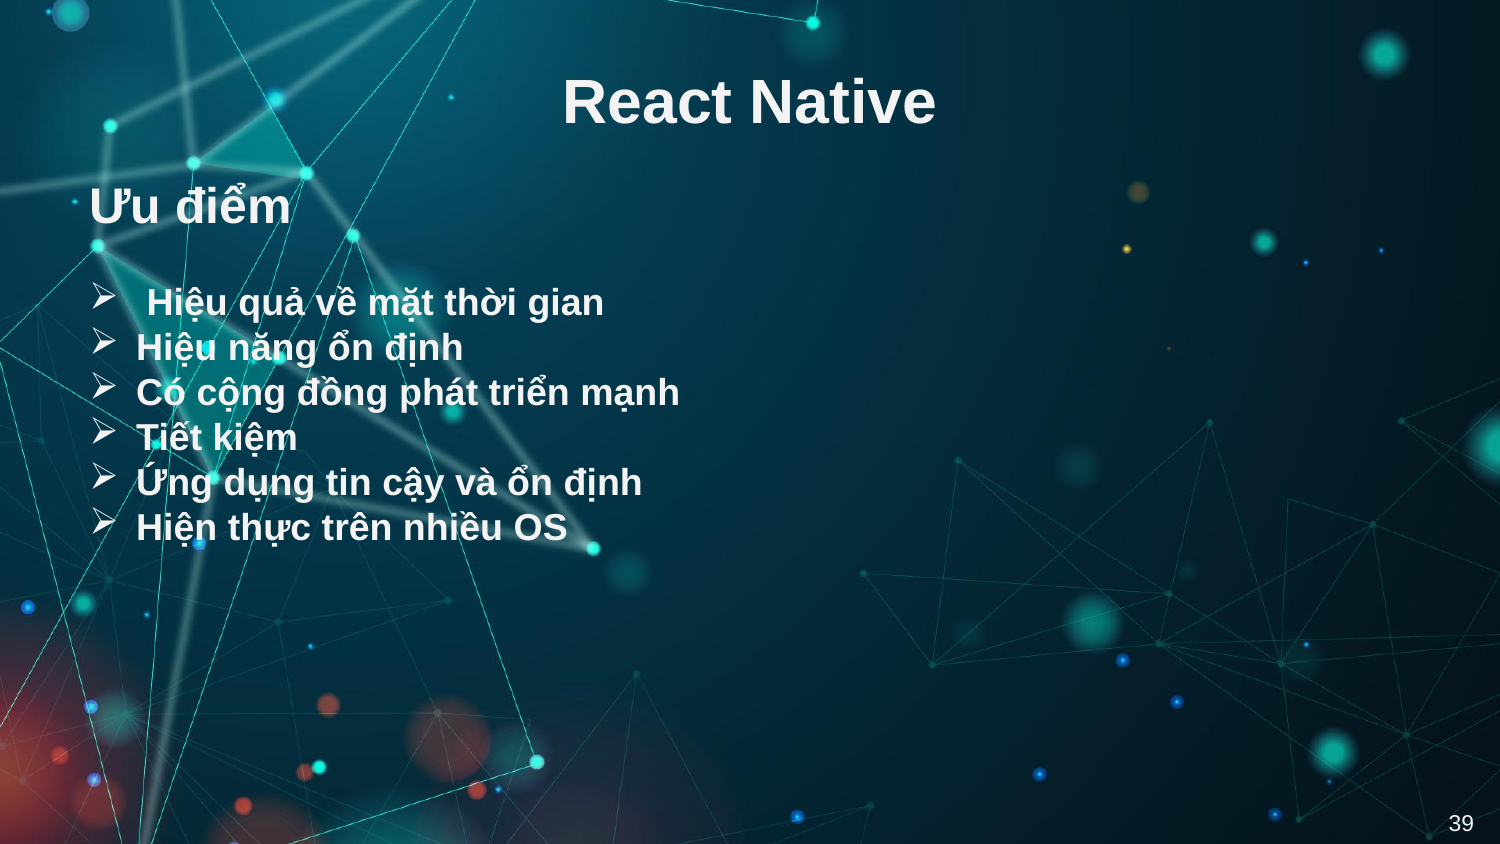

# React Native
Ưu điểm
 Hiệu quả về mặt thời gian
Hiệu năng ổn định
Có cộng đồng phát triển mạnh
Tiết kiệm
Ứng dụng tin cậy và ổn định
Hiện thực trên nhiều OS
39